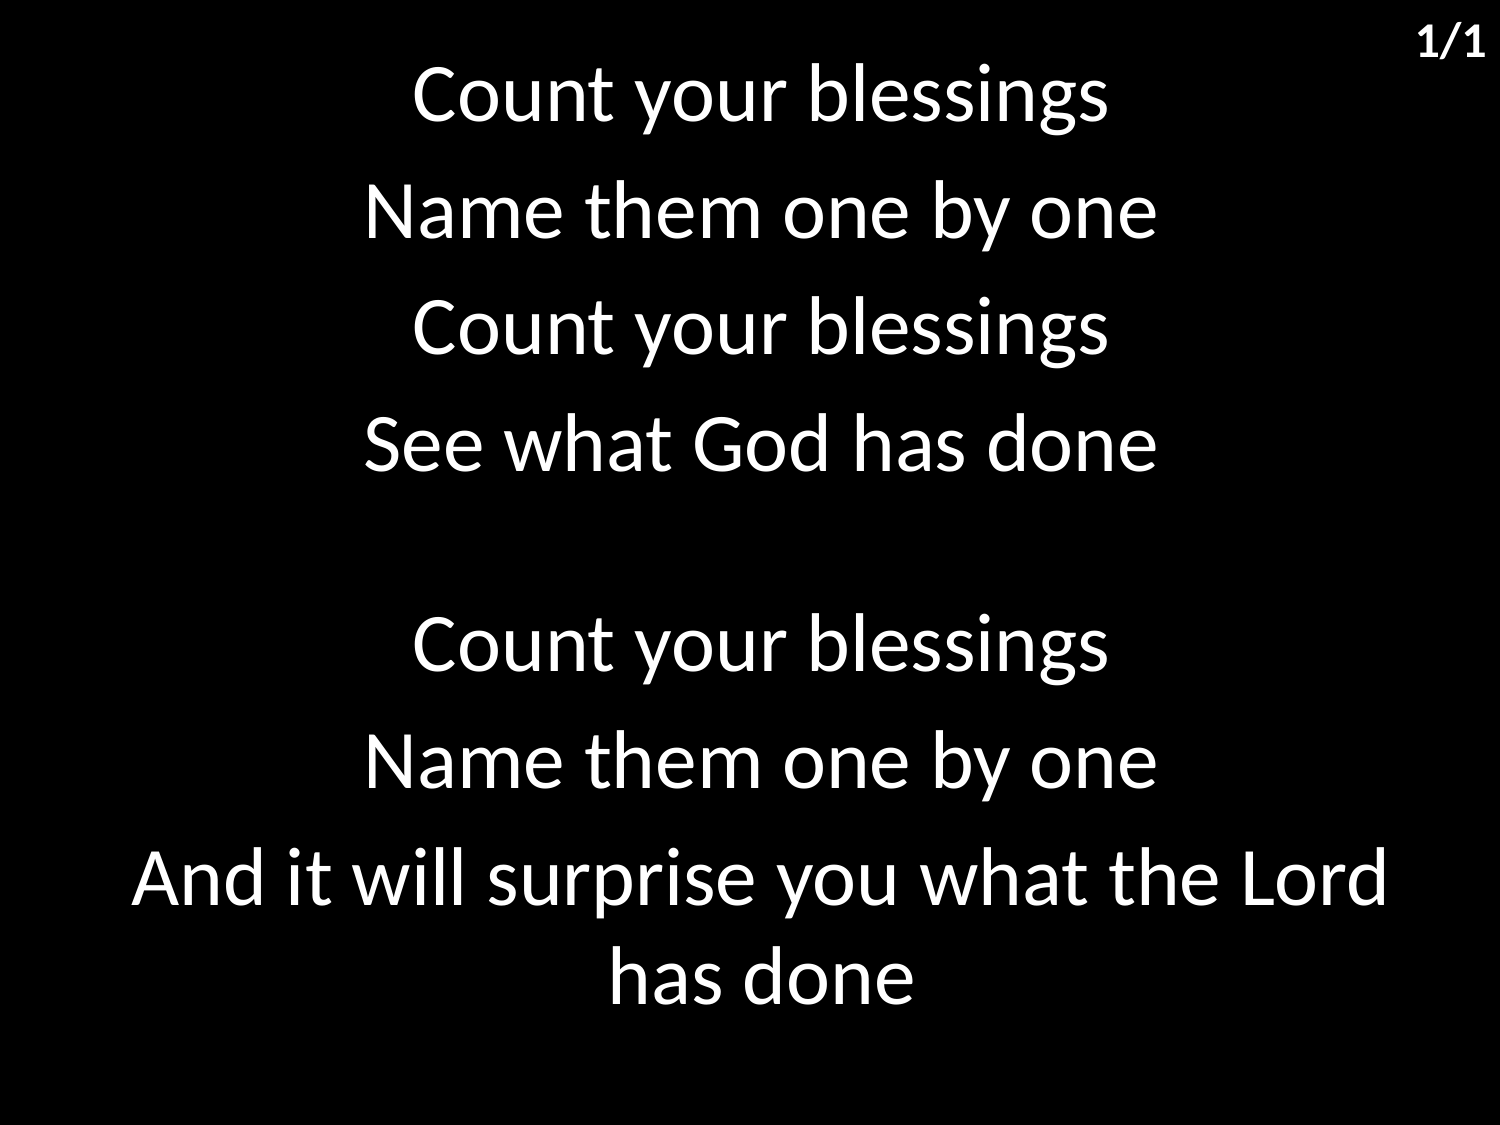

1/1
Count your blessings
Name them one by one
Count your blessings
See what God has done
Count your blessings
Name them one by one
And it will surprise you what the Lord has done